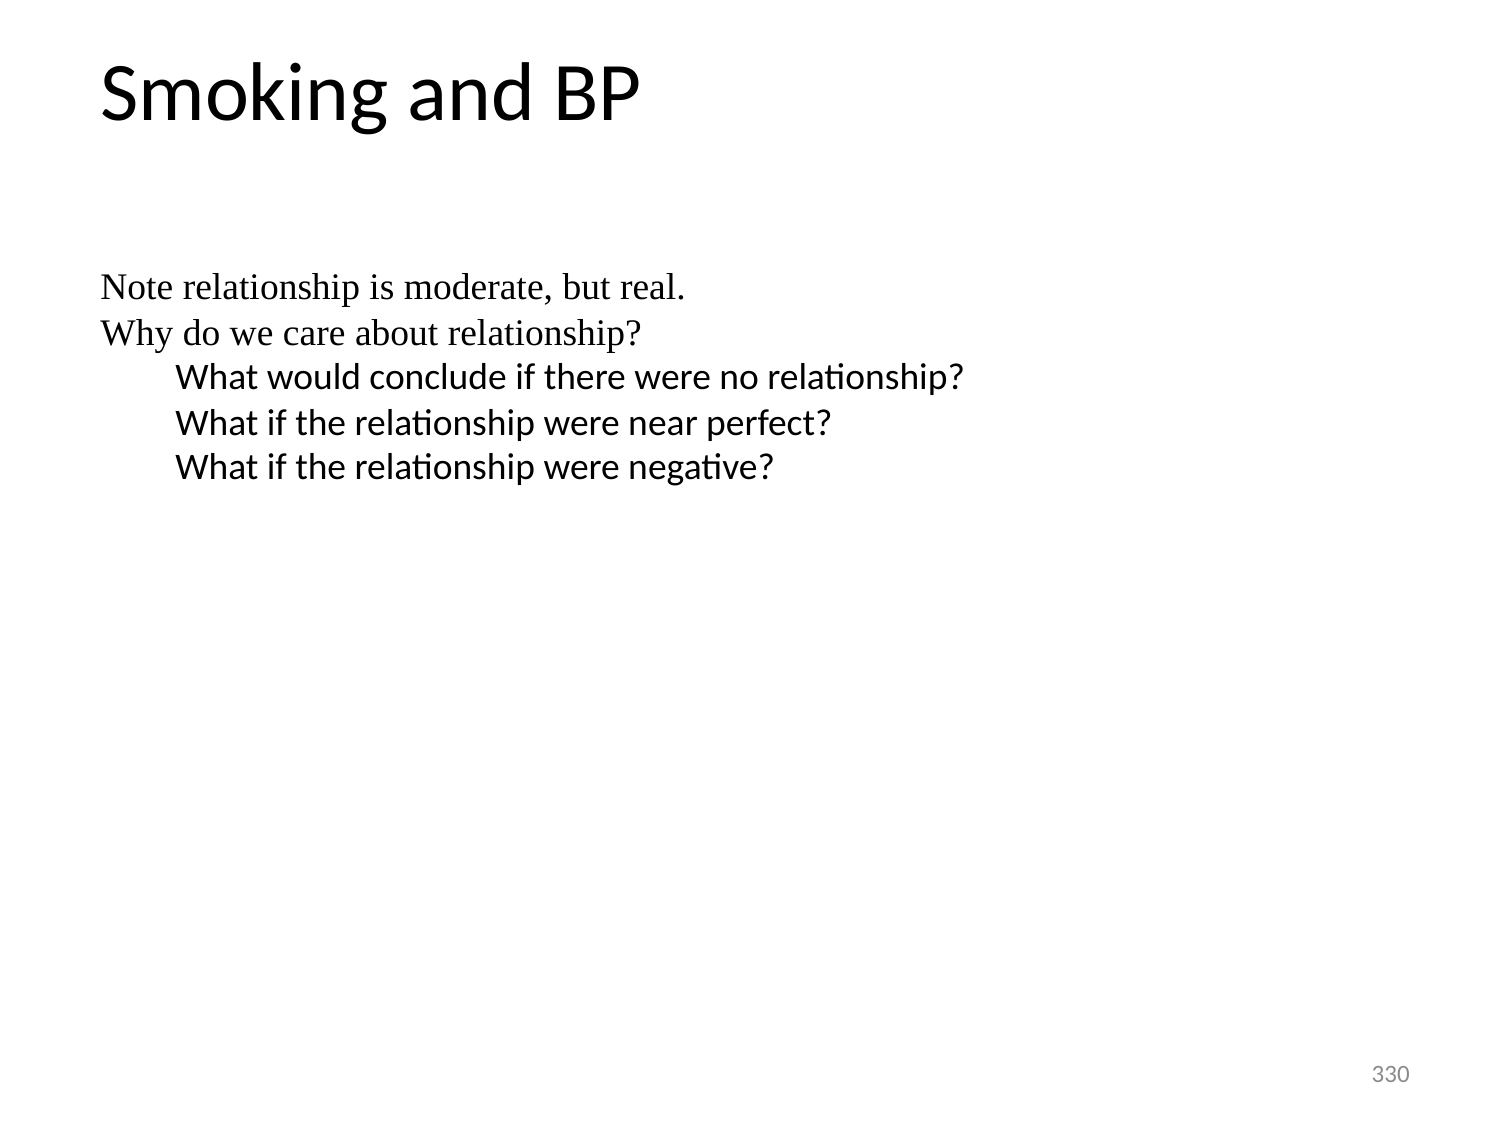

# Smoking and BP
Note relationship is moderate, but real.
Why do we care about relationship?
What would conclude if there were no relationship?
What if the relationship were near perfect?
What if the relationship were negative?
330